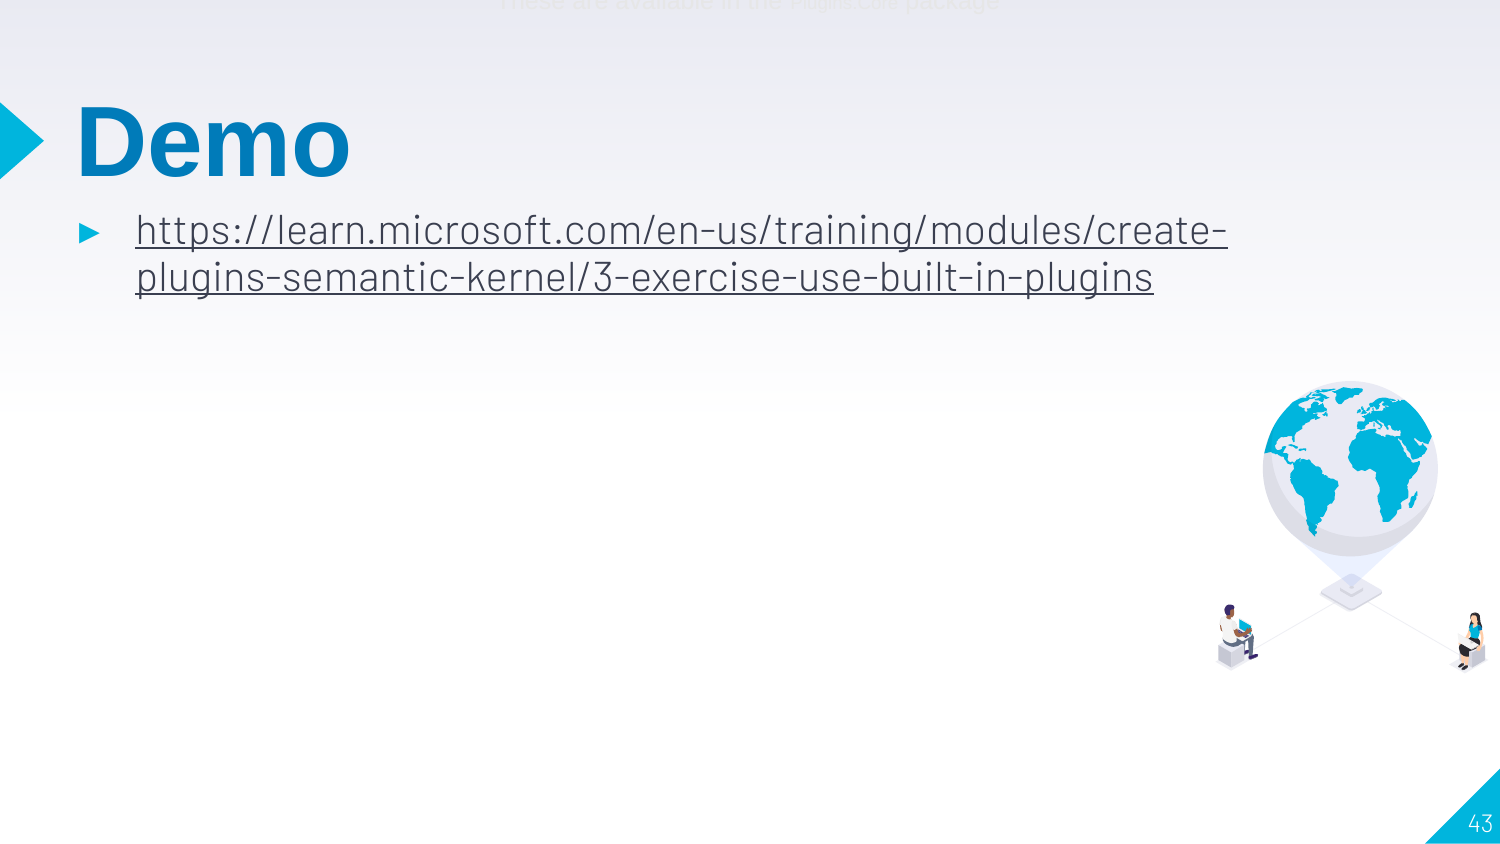

These are available in the Plugins.Core package
# Demo
https://learn.microsoft.com/en-us/training/modules/create-plugins-semantic-kernel/3-exercise-use-built-in-plugins

43